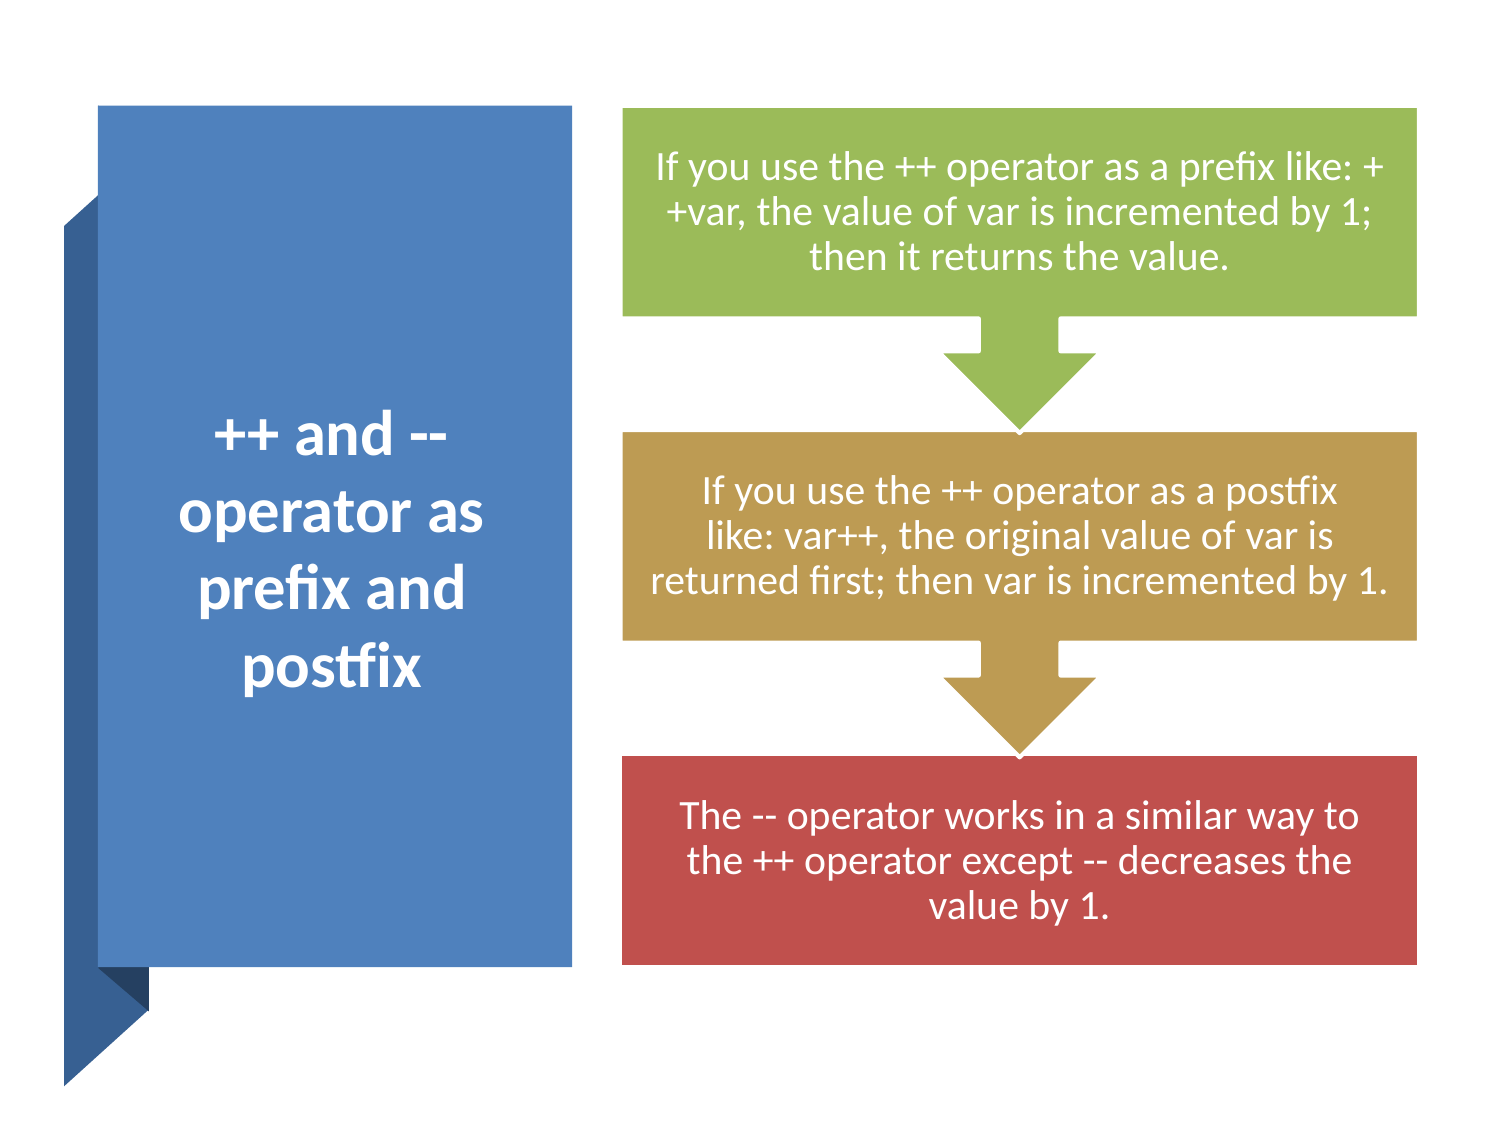

The -- operator works in a similar way to the ++ operator except -- decreases the value by 1.
If you use the ++ operator as a postfix like: var++, the original value of var is returned first; then var is incremented by 1.
If you use the ++ operator as a prefix like: ++var, the value of var is incremented by 1; then it returns the value.

# ++ and -- operator as prefix and postfix